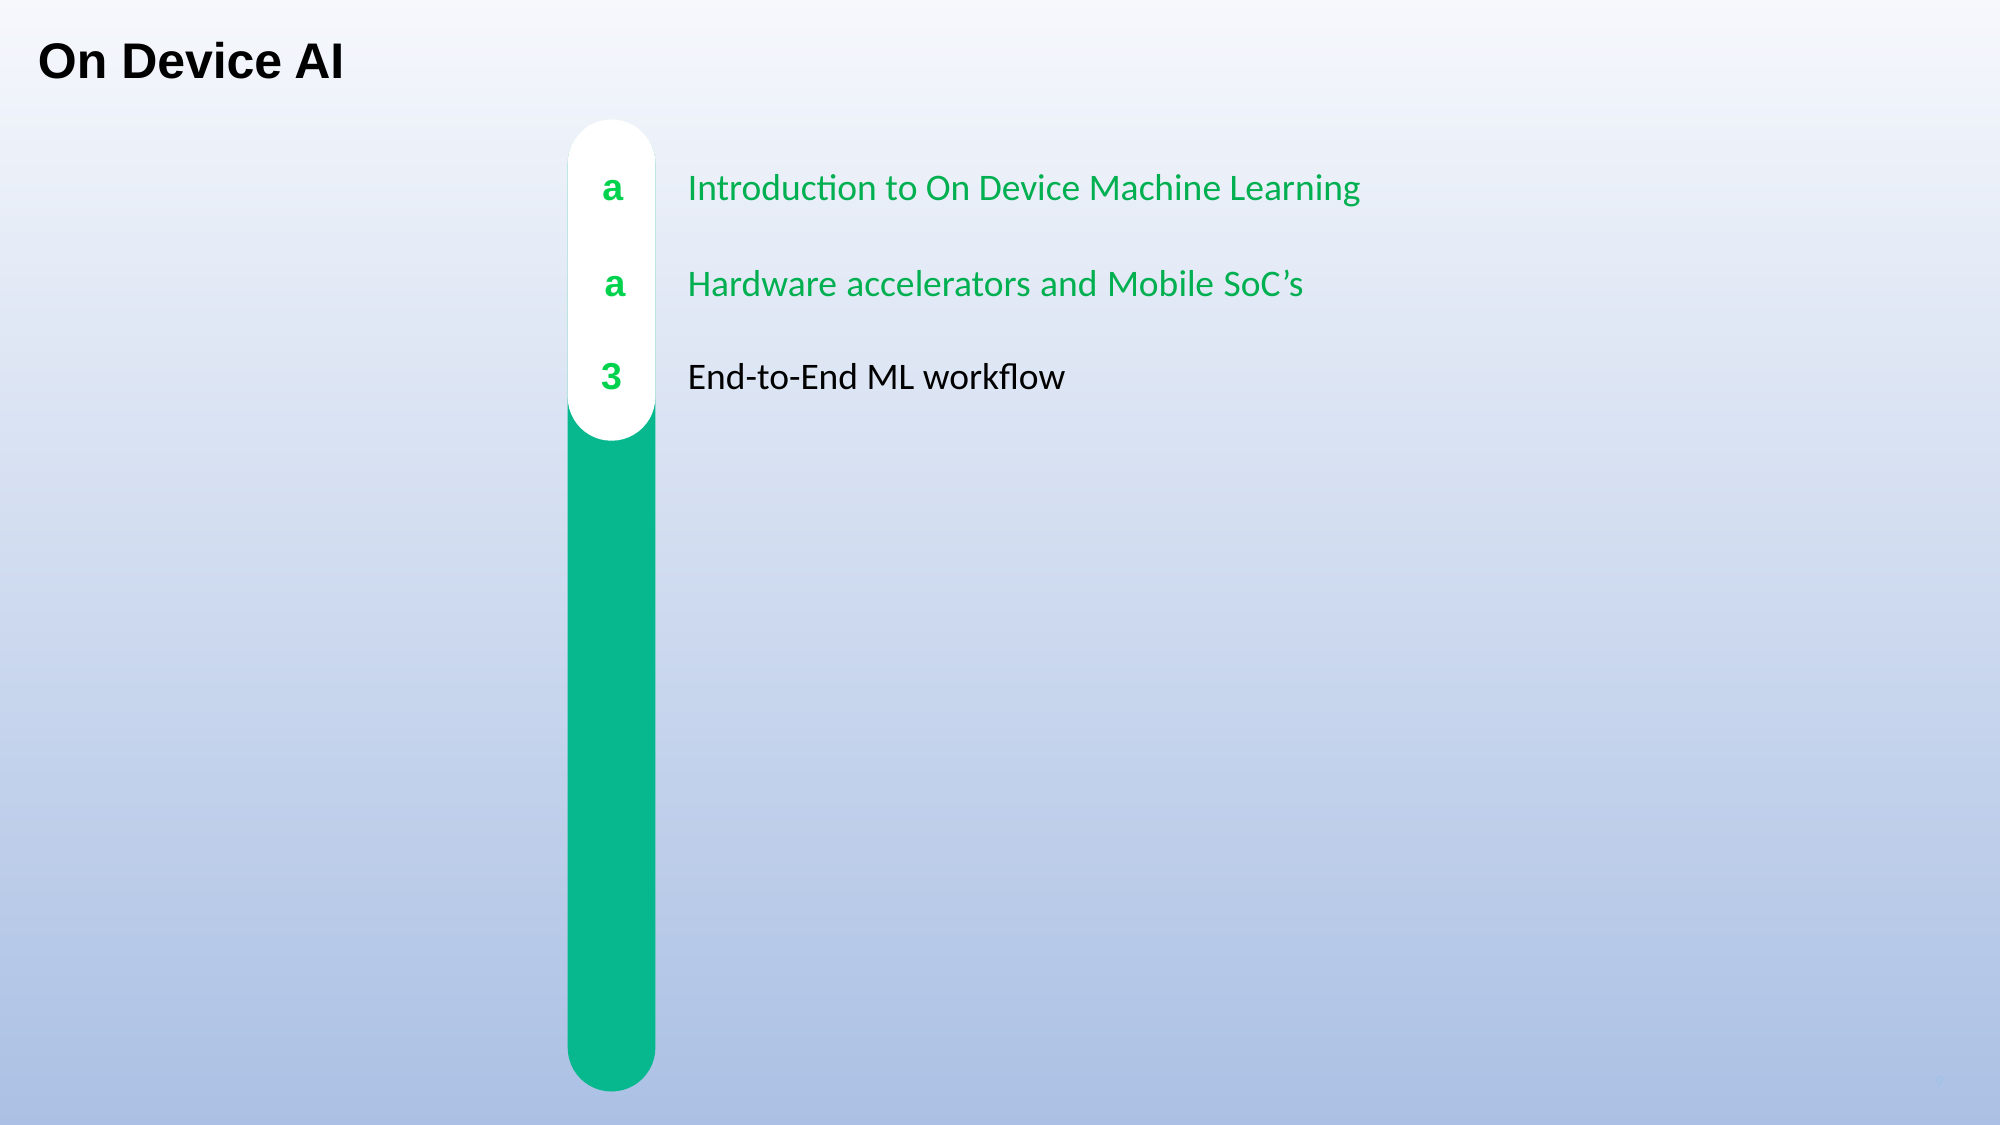

On Device AI

a
Introduction to On Device Machine Learning
a
Hardware accelerators and Mobile SoC’s
3
End-to-End ML workflow